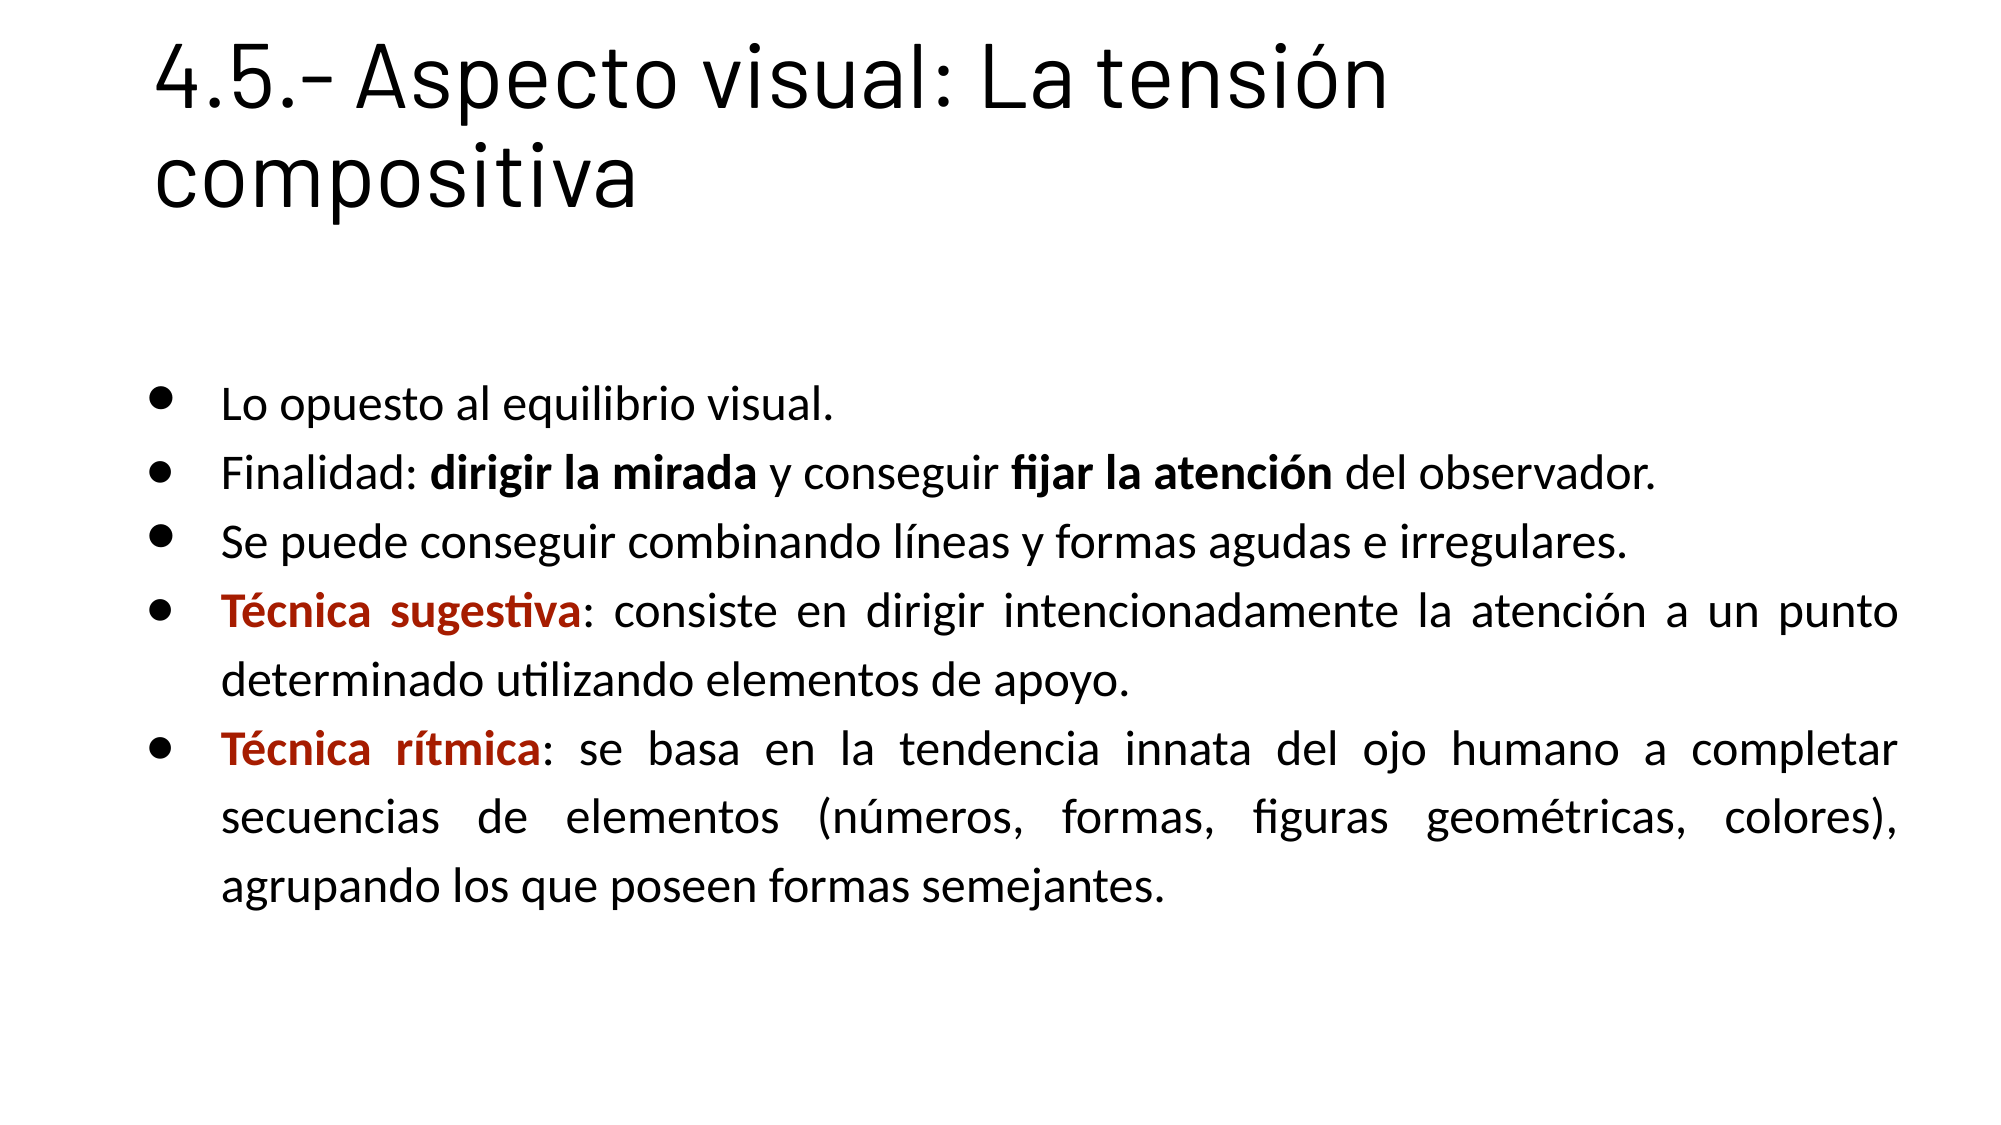

# 4.5.- Aspecto visual: La tensión compositiva
Lo opuesto al equilibrio visual.
Finalidad: dirigir la mirada y conseguir fijar la atención del observador.
Se puede conseguir combinando líneas y formas agudas e irregulares.
Técnica sugestiva: consiste en dirigir intencionadamente la atención a un punto determinado utilizando elementos de apoyo.
Técnica rítmica: se basa en la tendencia innata del ojo humano a completar secuencias de elementos (números, formas, figuras geométricas, colores), agrupando los que poseen formas semejantes.